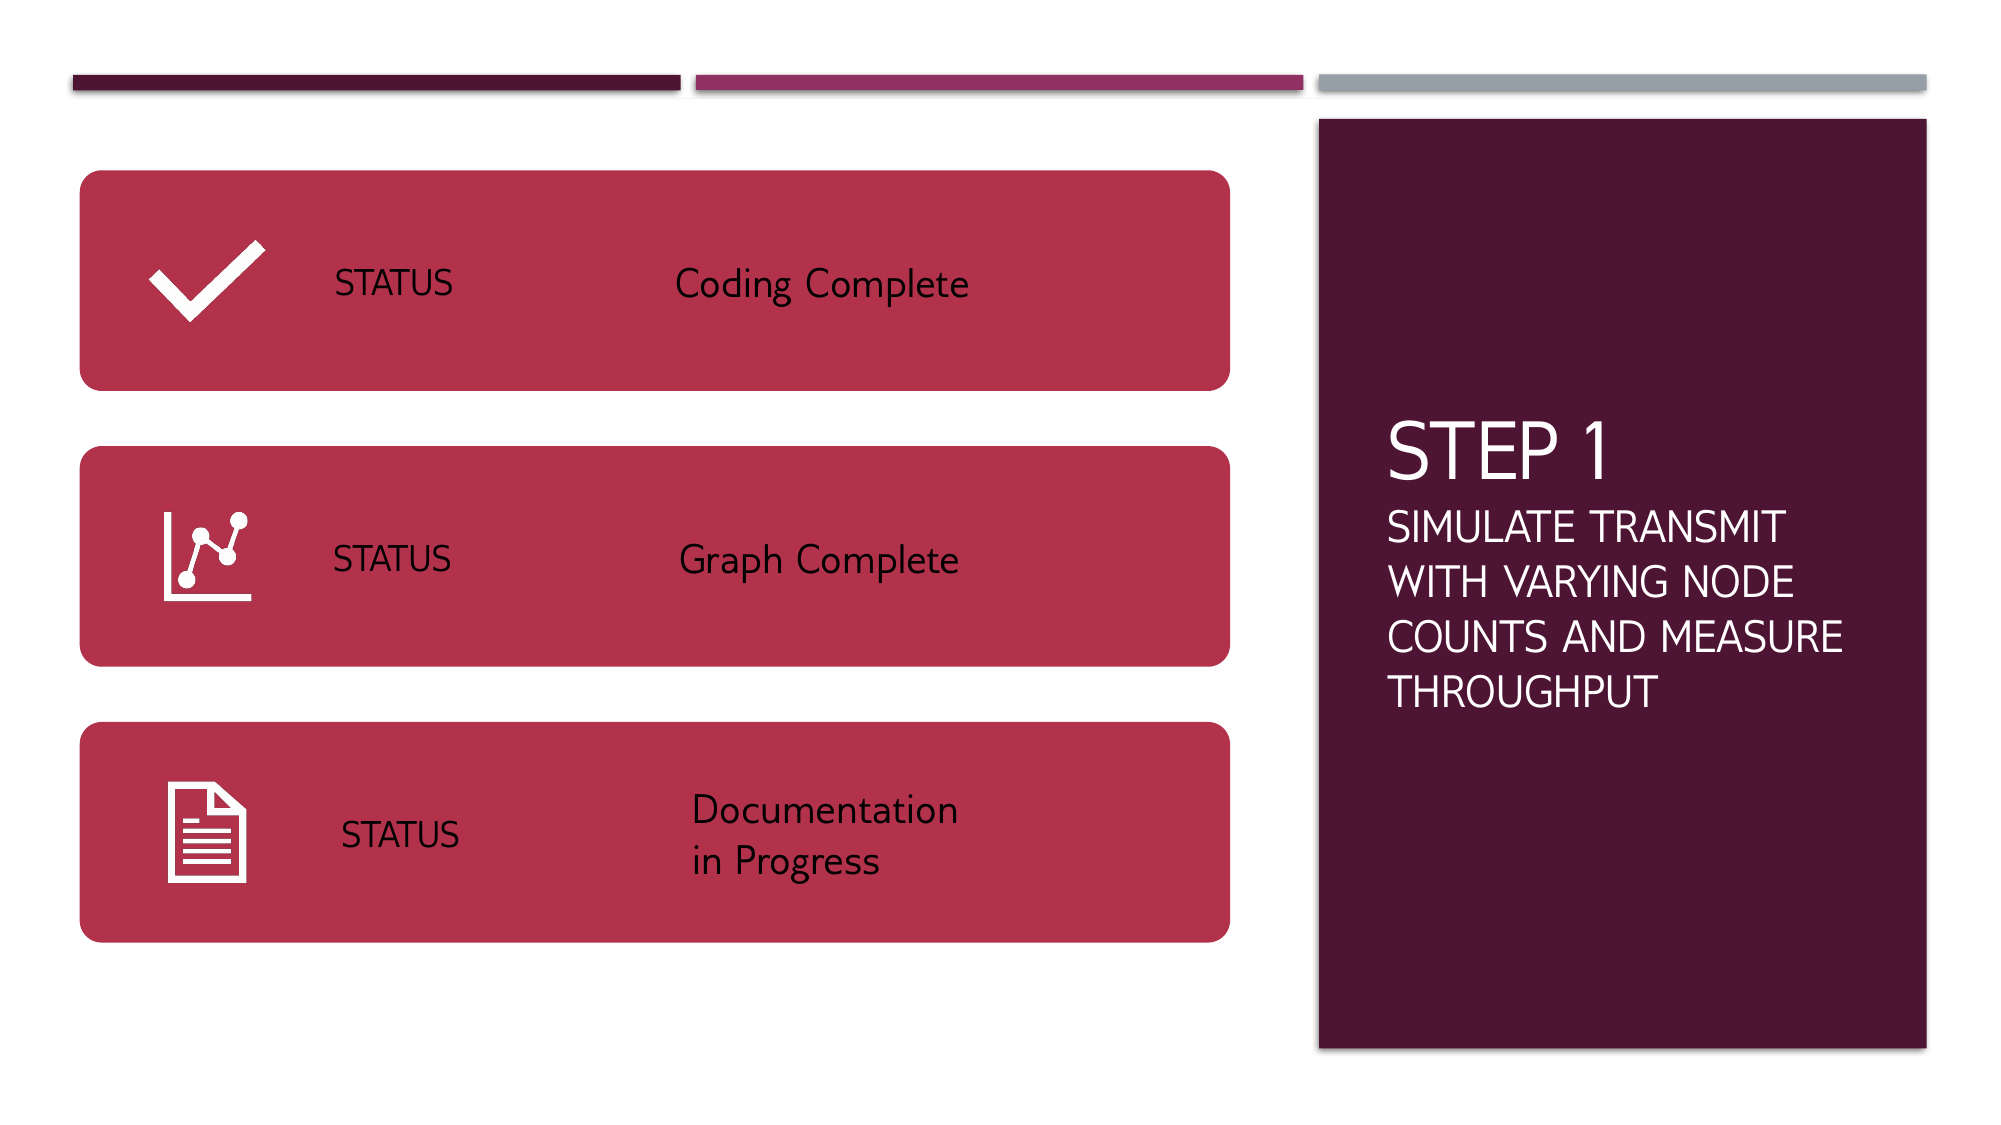

STATUS
Coding Complete
STATUS
Graph Complete
STATUS
Documentation in Progress
# Step 1 simulate Transmit with varying node counts and measure throughput